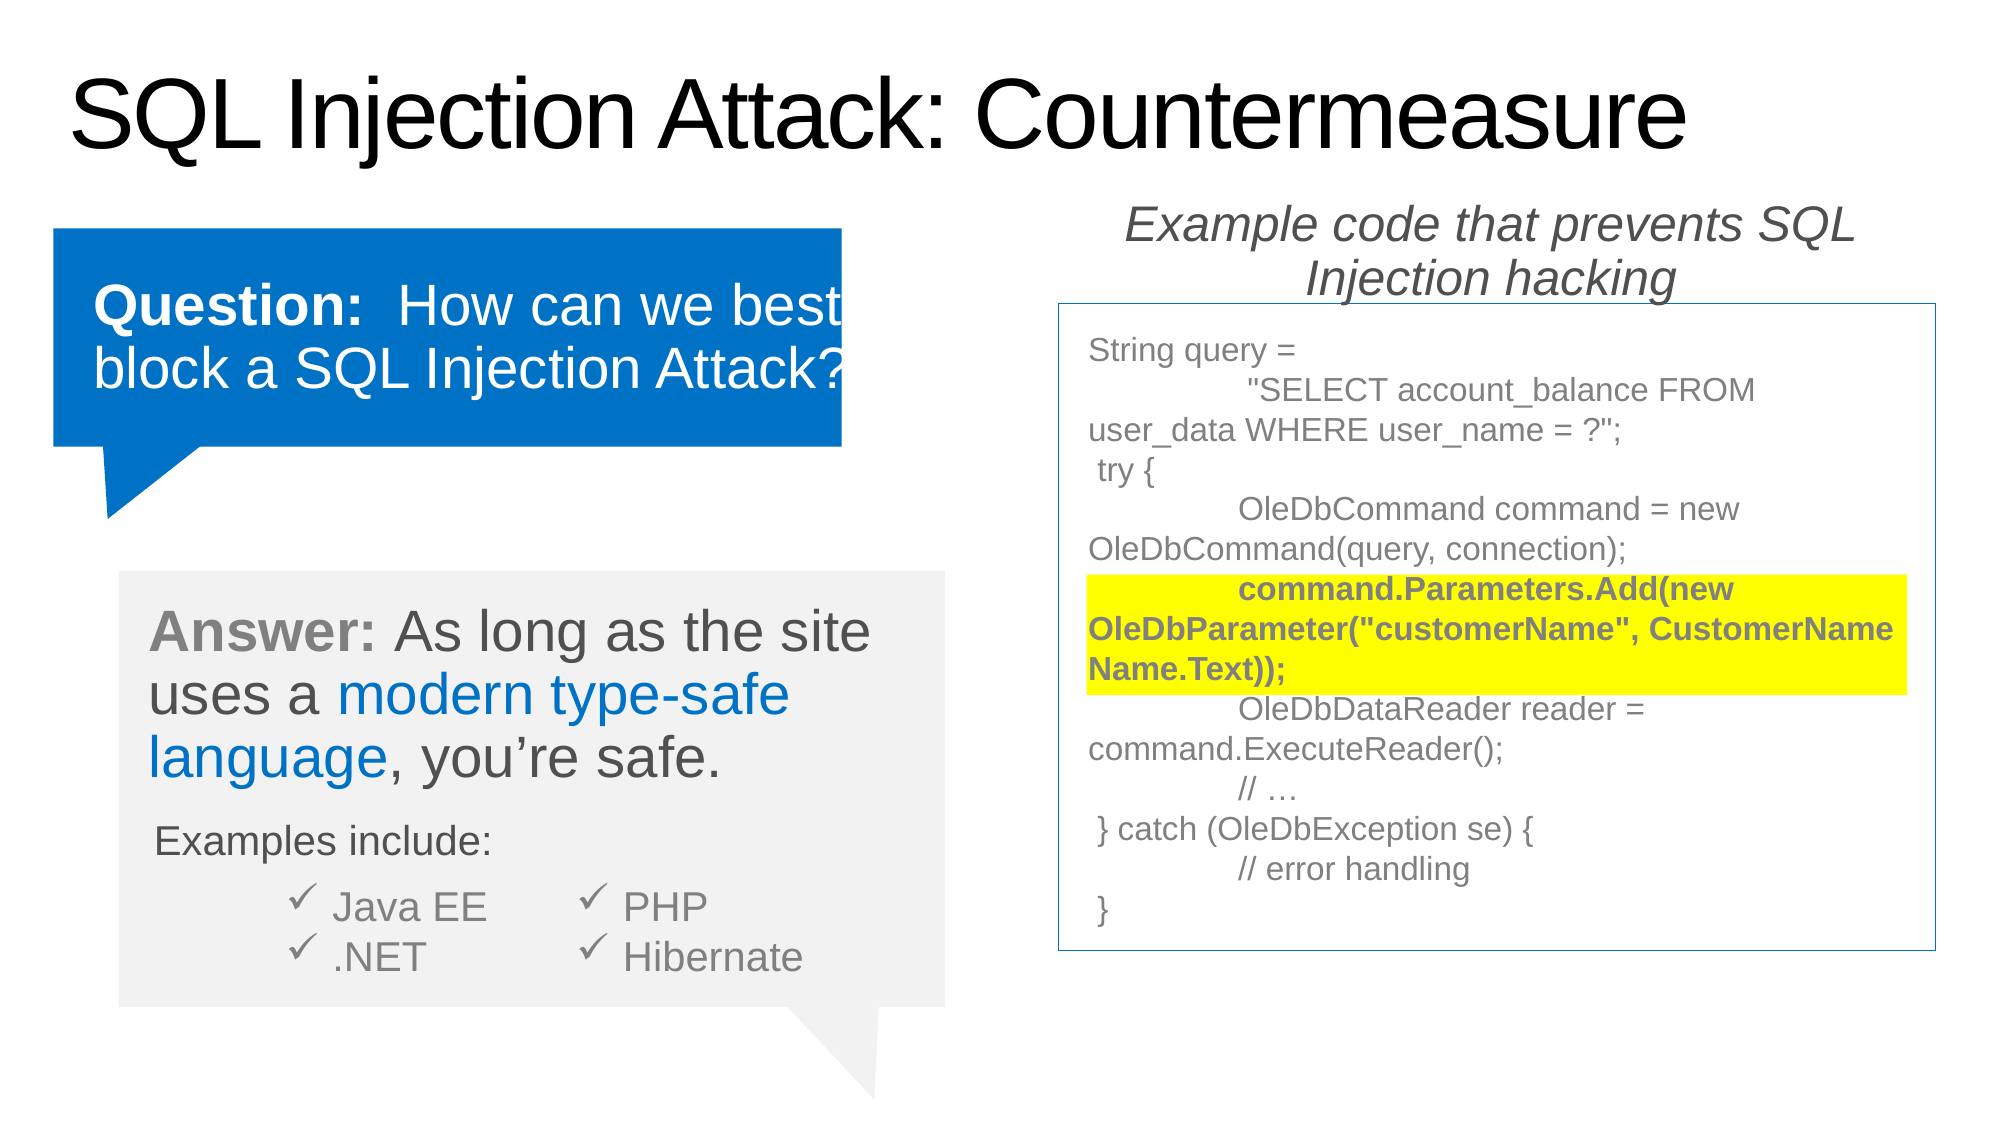

# SQL Injection Attack: Countermeasure
Example code that prevents SQL Injection hacking

Question:  How can we best block a SQL Injection Attack?
String query =
 	 "SELECT account_balance FROM user_data WHERE user_name = ?";
 try {
 	OleDbCommand command = new OleDbCommand(query, connection);
 	command.Parameters.Add(new OleDbParameter("customerName", CustomerName Name.Text));
 	OleDbDataReader reader = command.ExecuteReader();
 	// …
 } catch (OleDbException se) {
 	// error handling
 }

Answer: As long as the site uses a modern type-safe language, you’re safe.
Examples include:
PHP
Hibernate
Java EE
.NET